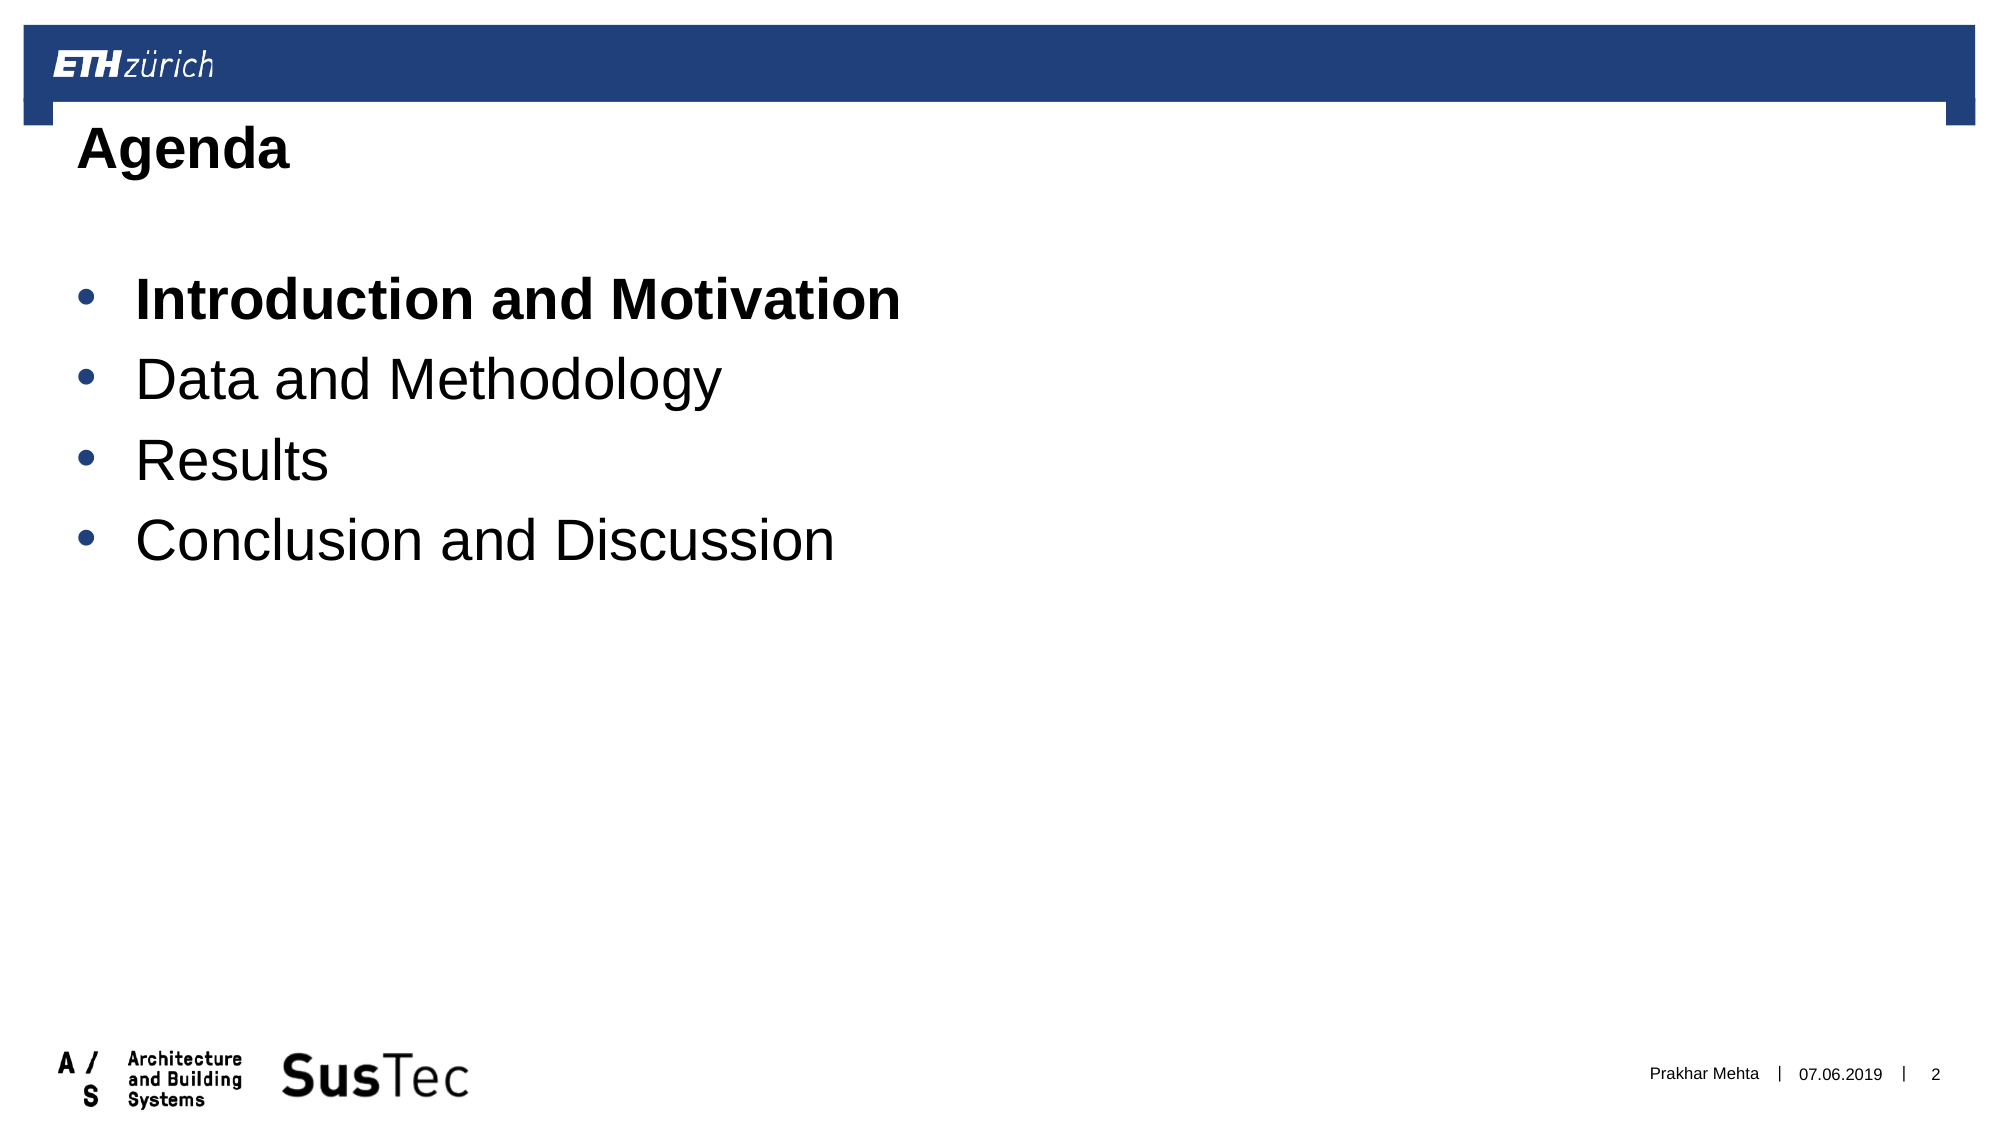

# Agenda
Introduction and Motivation
Data and Methodology
Results
Conclusion and Discussion

Prakhar Mehta
07.06.2019
2